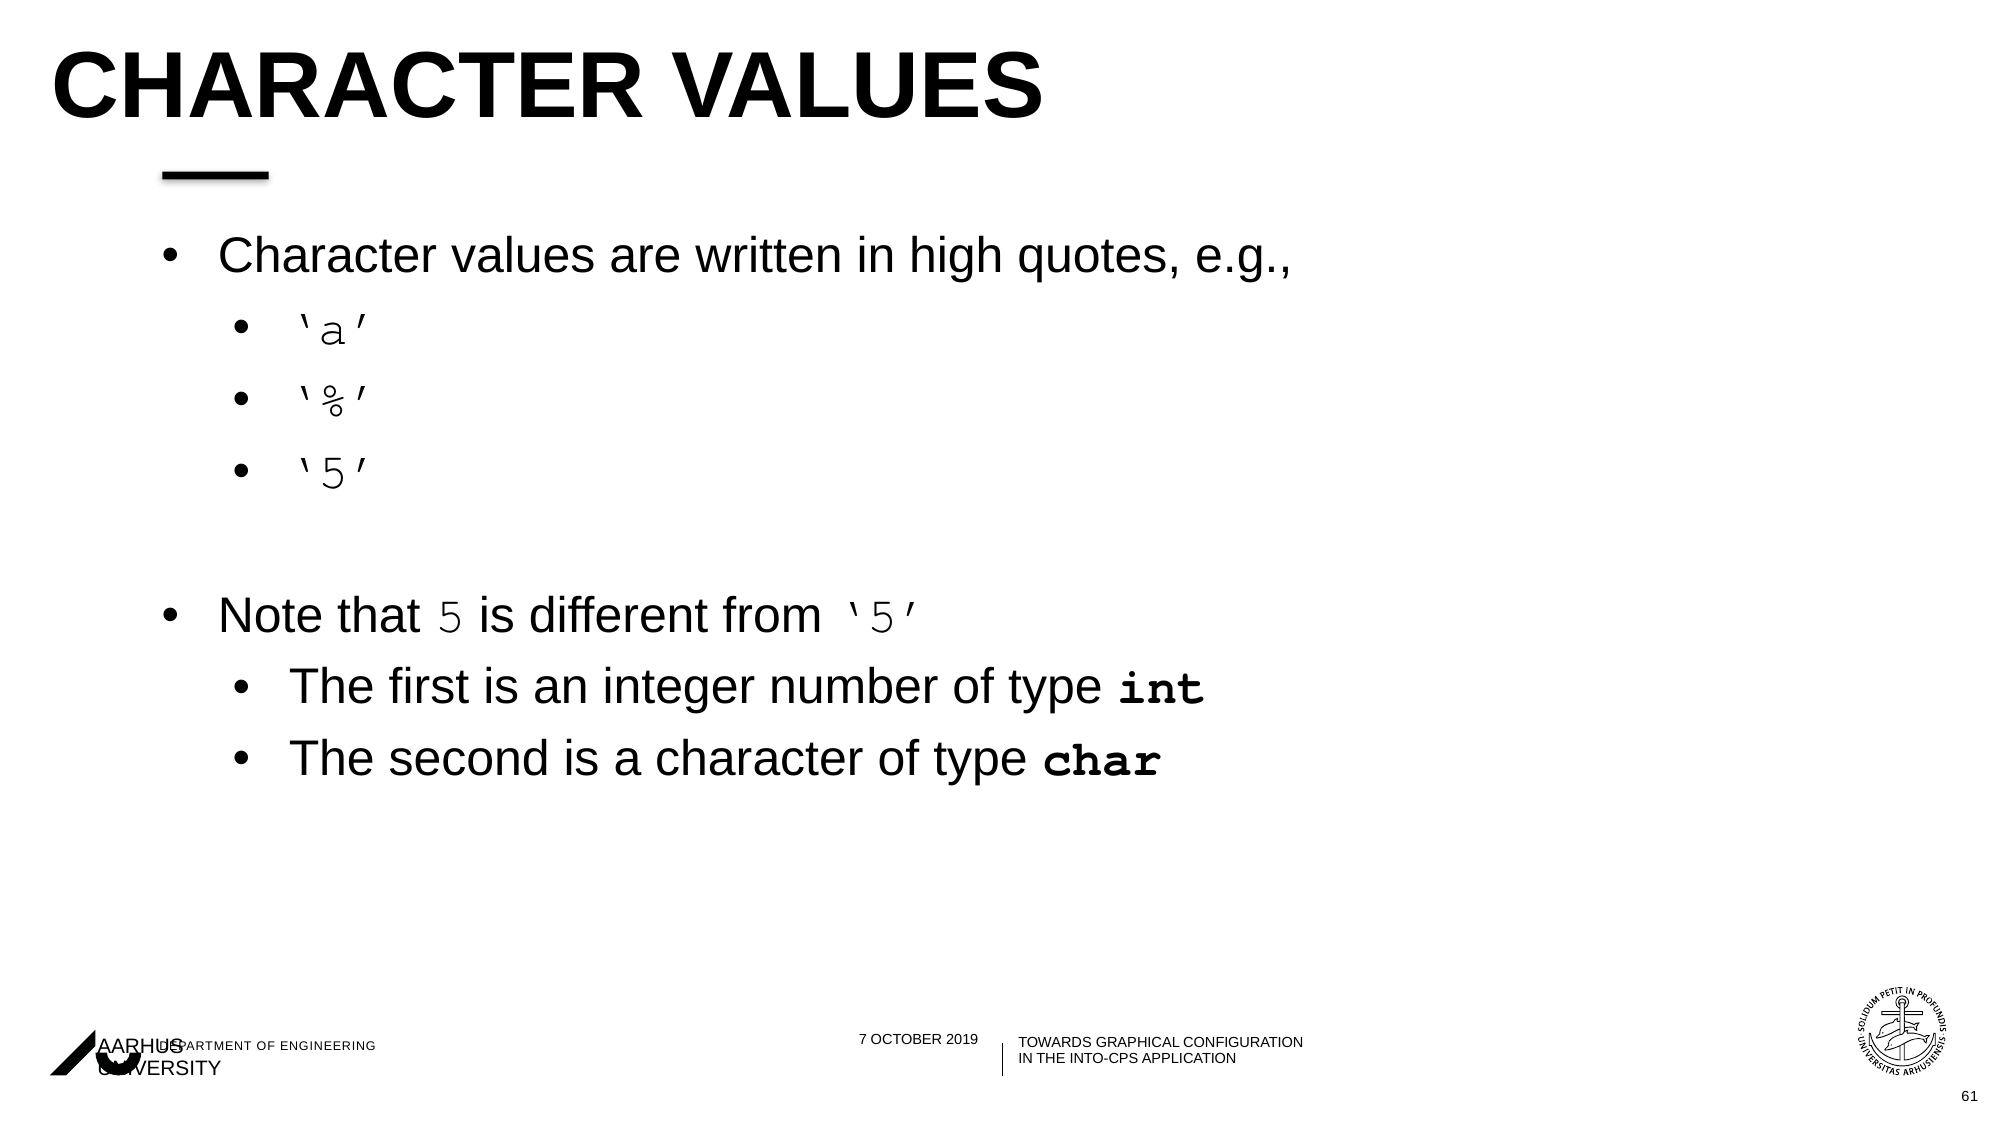

# Character values
Character values are written in high quotes, e.g.,
‘a’
‘%’
‘5’

Note that 5 is different from ‘5’
The first is an integer number of type int
The second is a character of type char
61